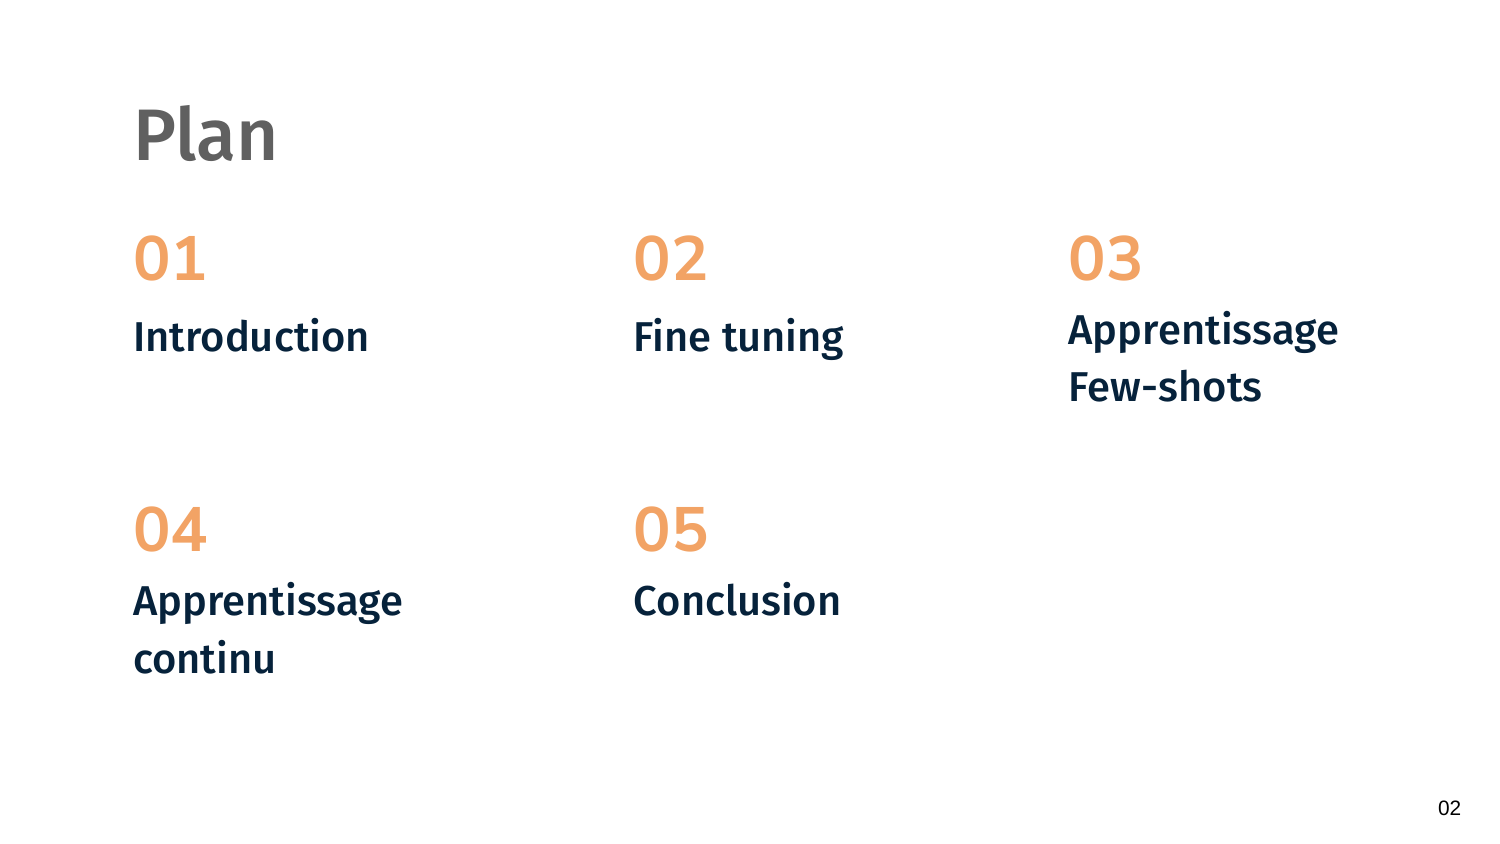

Plan
01
02
03
Introduction
Fine tuning
Apprentissage Few-shots
04
05
Conclusion
Apprentissage continu
02